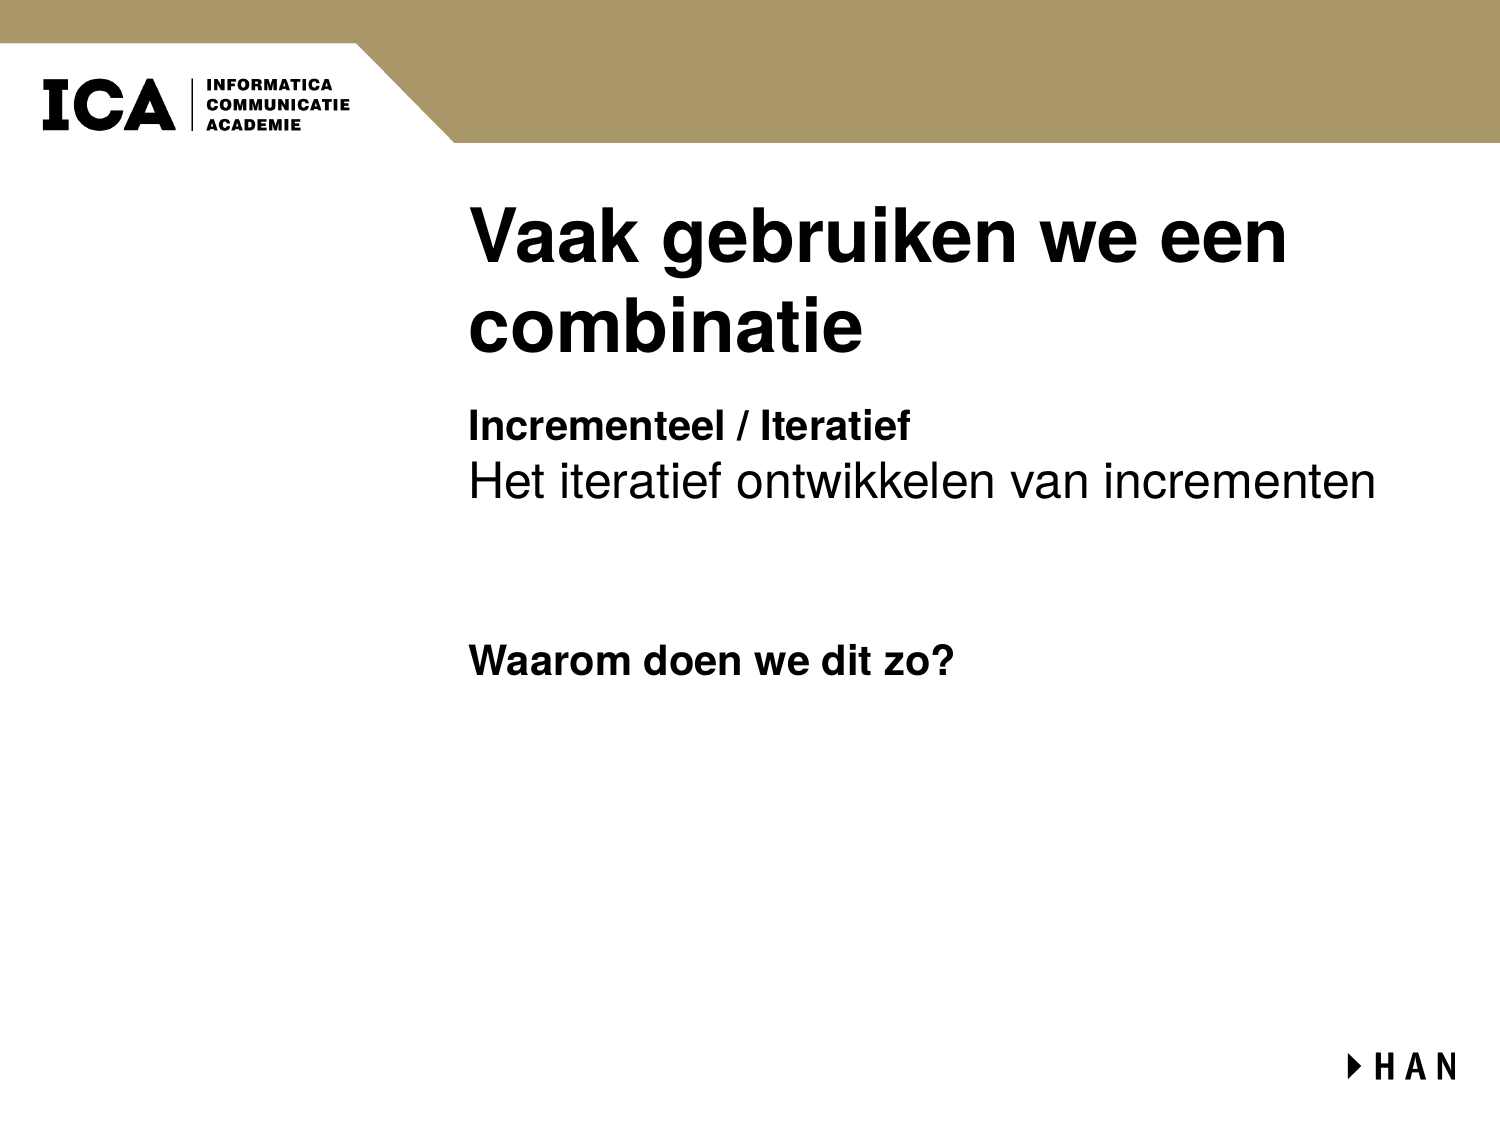

# Vaak gebruiken we een combinatie

Incrementeel / Iteratief
Het iteratief ontwikkelen van incrementen

Waarom doen we dit zo?